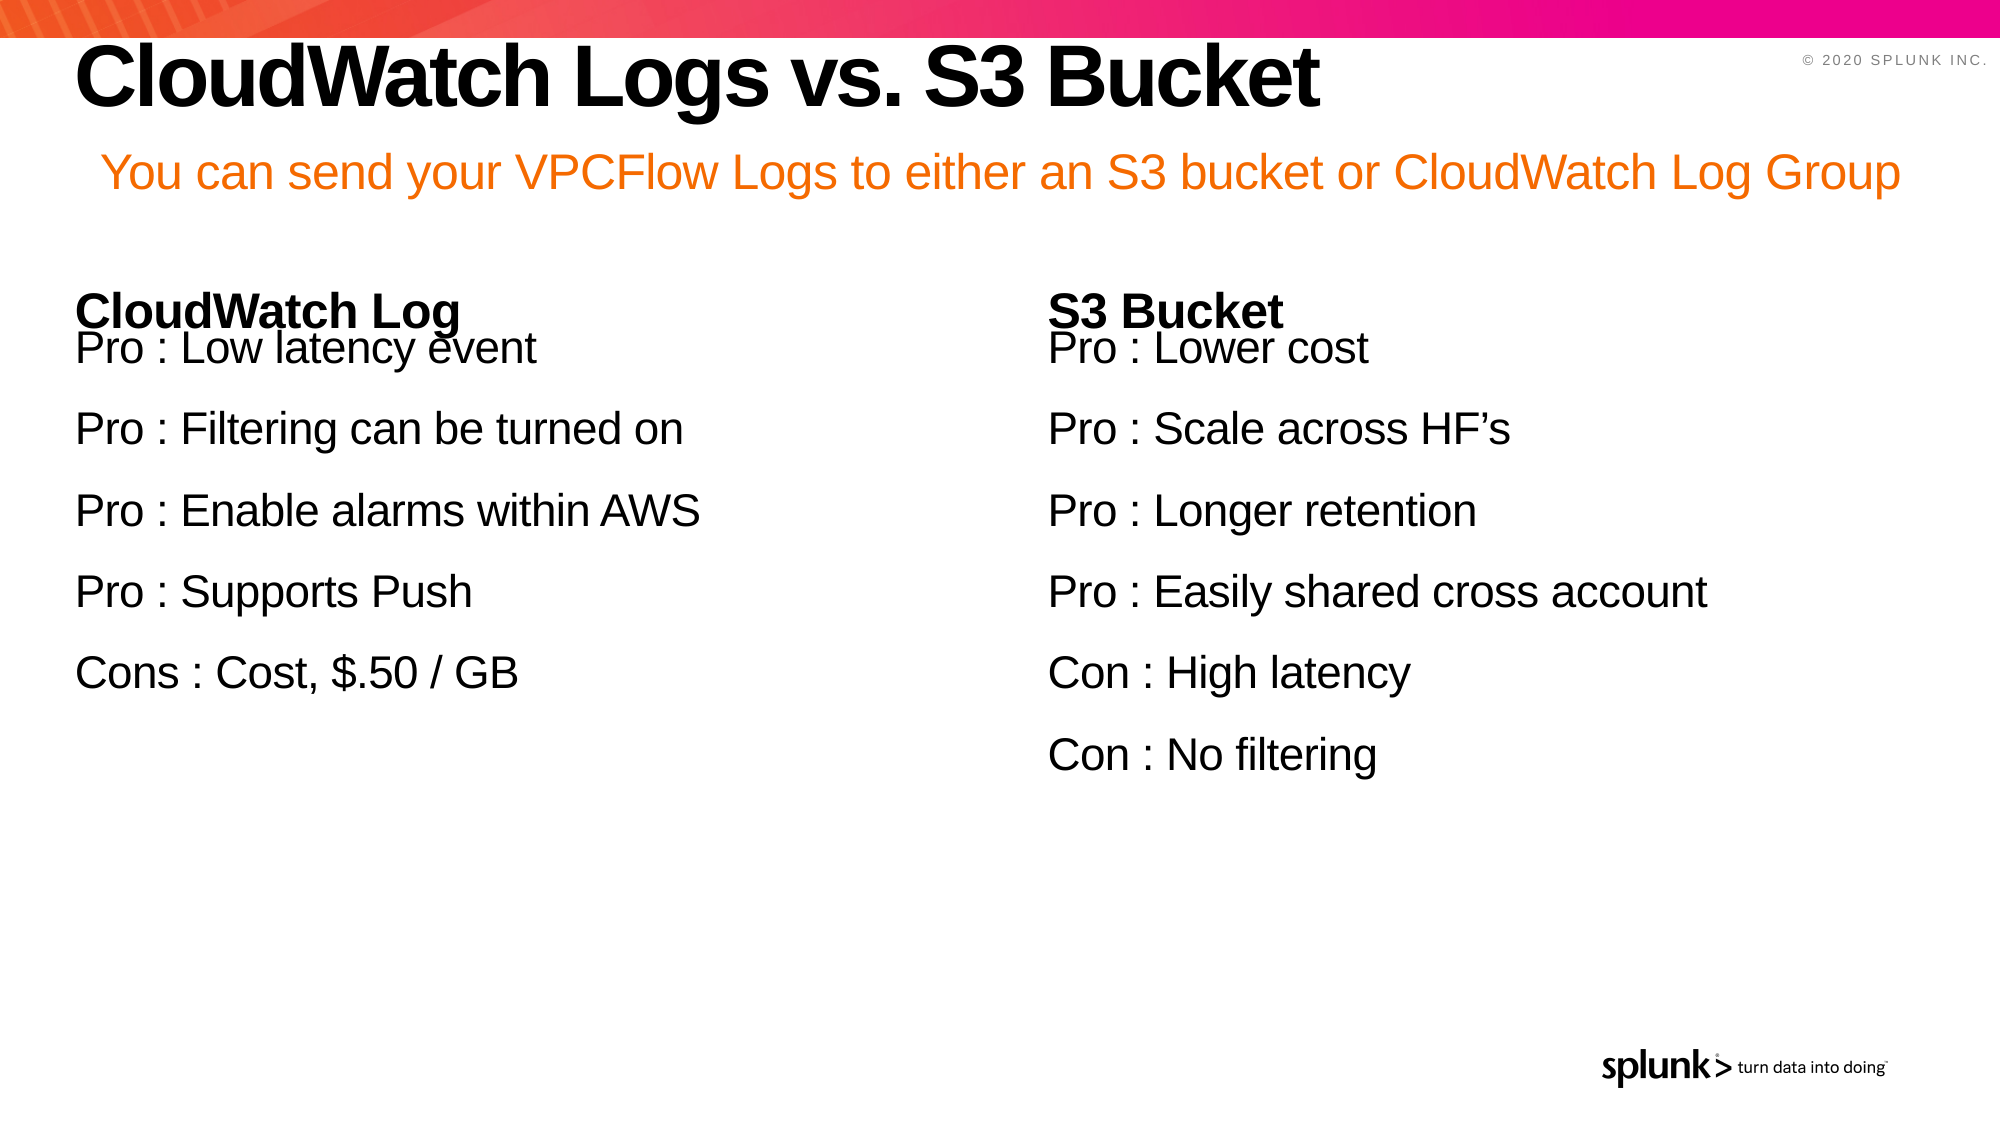

# CloudWatch Logs vs. S3 Bucket
You can send your VPCFlow Logs to either an S3 bucket or CloudWatch Log Group
CloudWatch Log
S3 Bucket
Pro : Low latency event
Pro : Filtering can be turned on
Pro : Enable alarms within AWS
Pro : Supports Push
Cons : Cost, $.50 / GB
Pro : Lower cost
Pro : Scale across HF’s
Pro : Longer retention
Pro : Easily shared cross account
Con : High latency
Con : No filtering